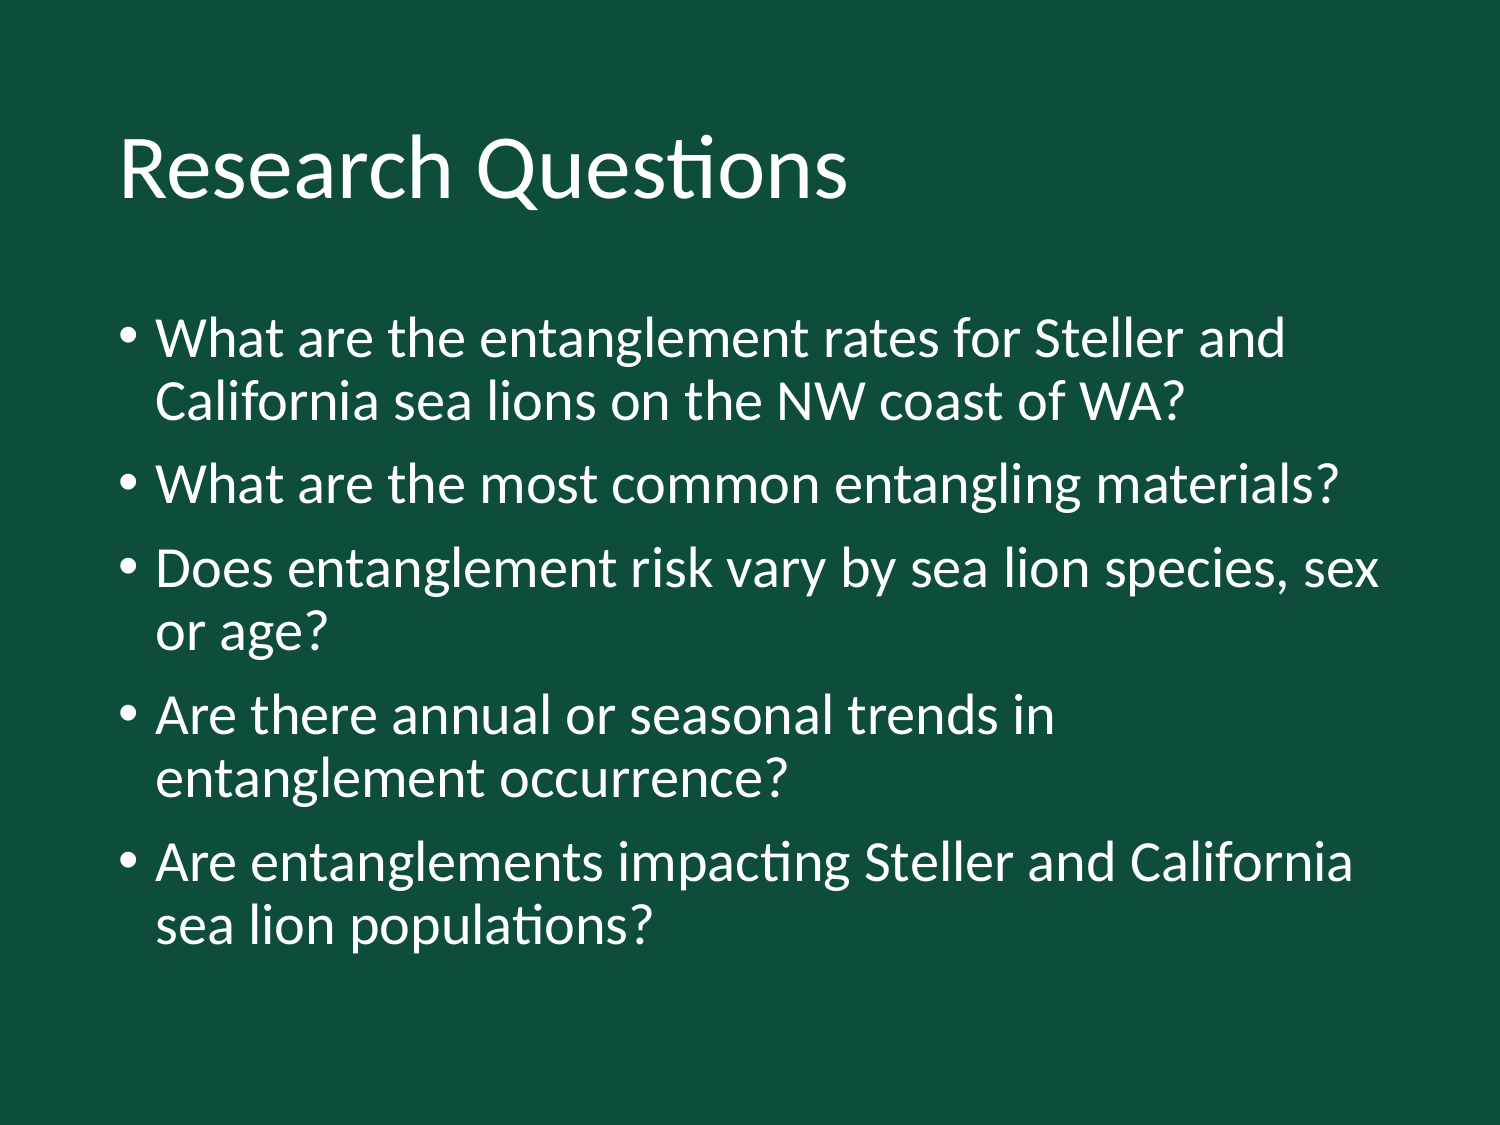

# Research Questions
What are the entanglement rates for Steller and California sea lions on the NW coast of WA?
What are the most common entangling materials?
Does entanglement risk vary by sea lion species, sex or age?
Are there annual or seasonal trends in entanglement occurrence?
Are entanglements impacting Steller and California sea lion populations?